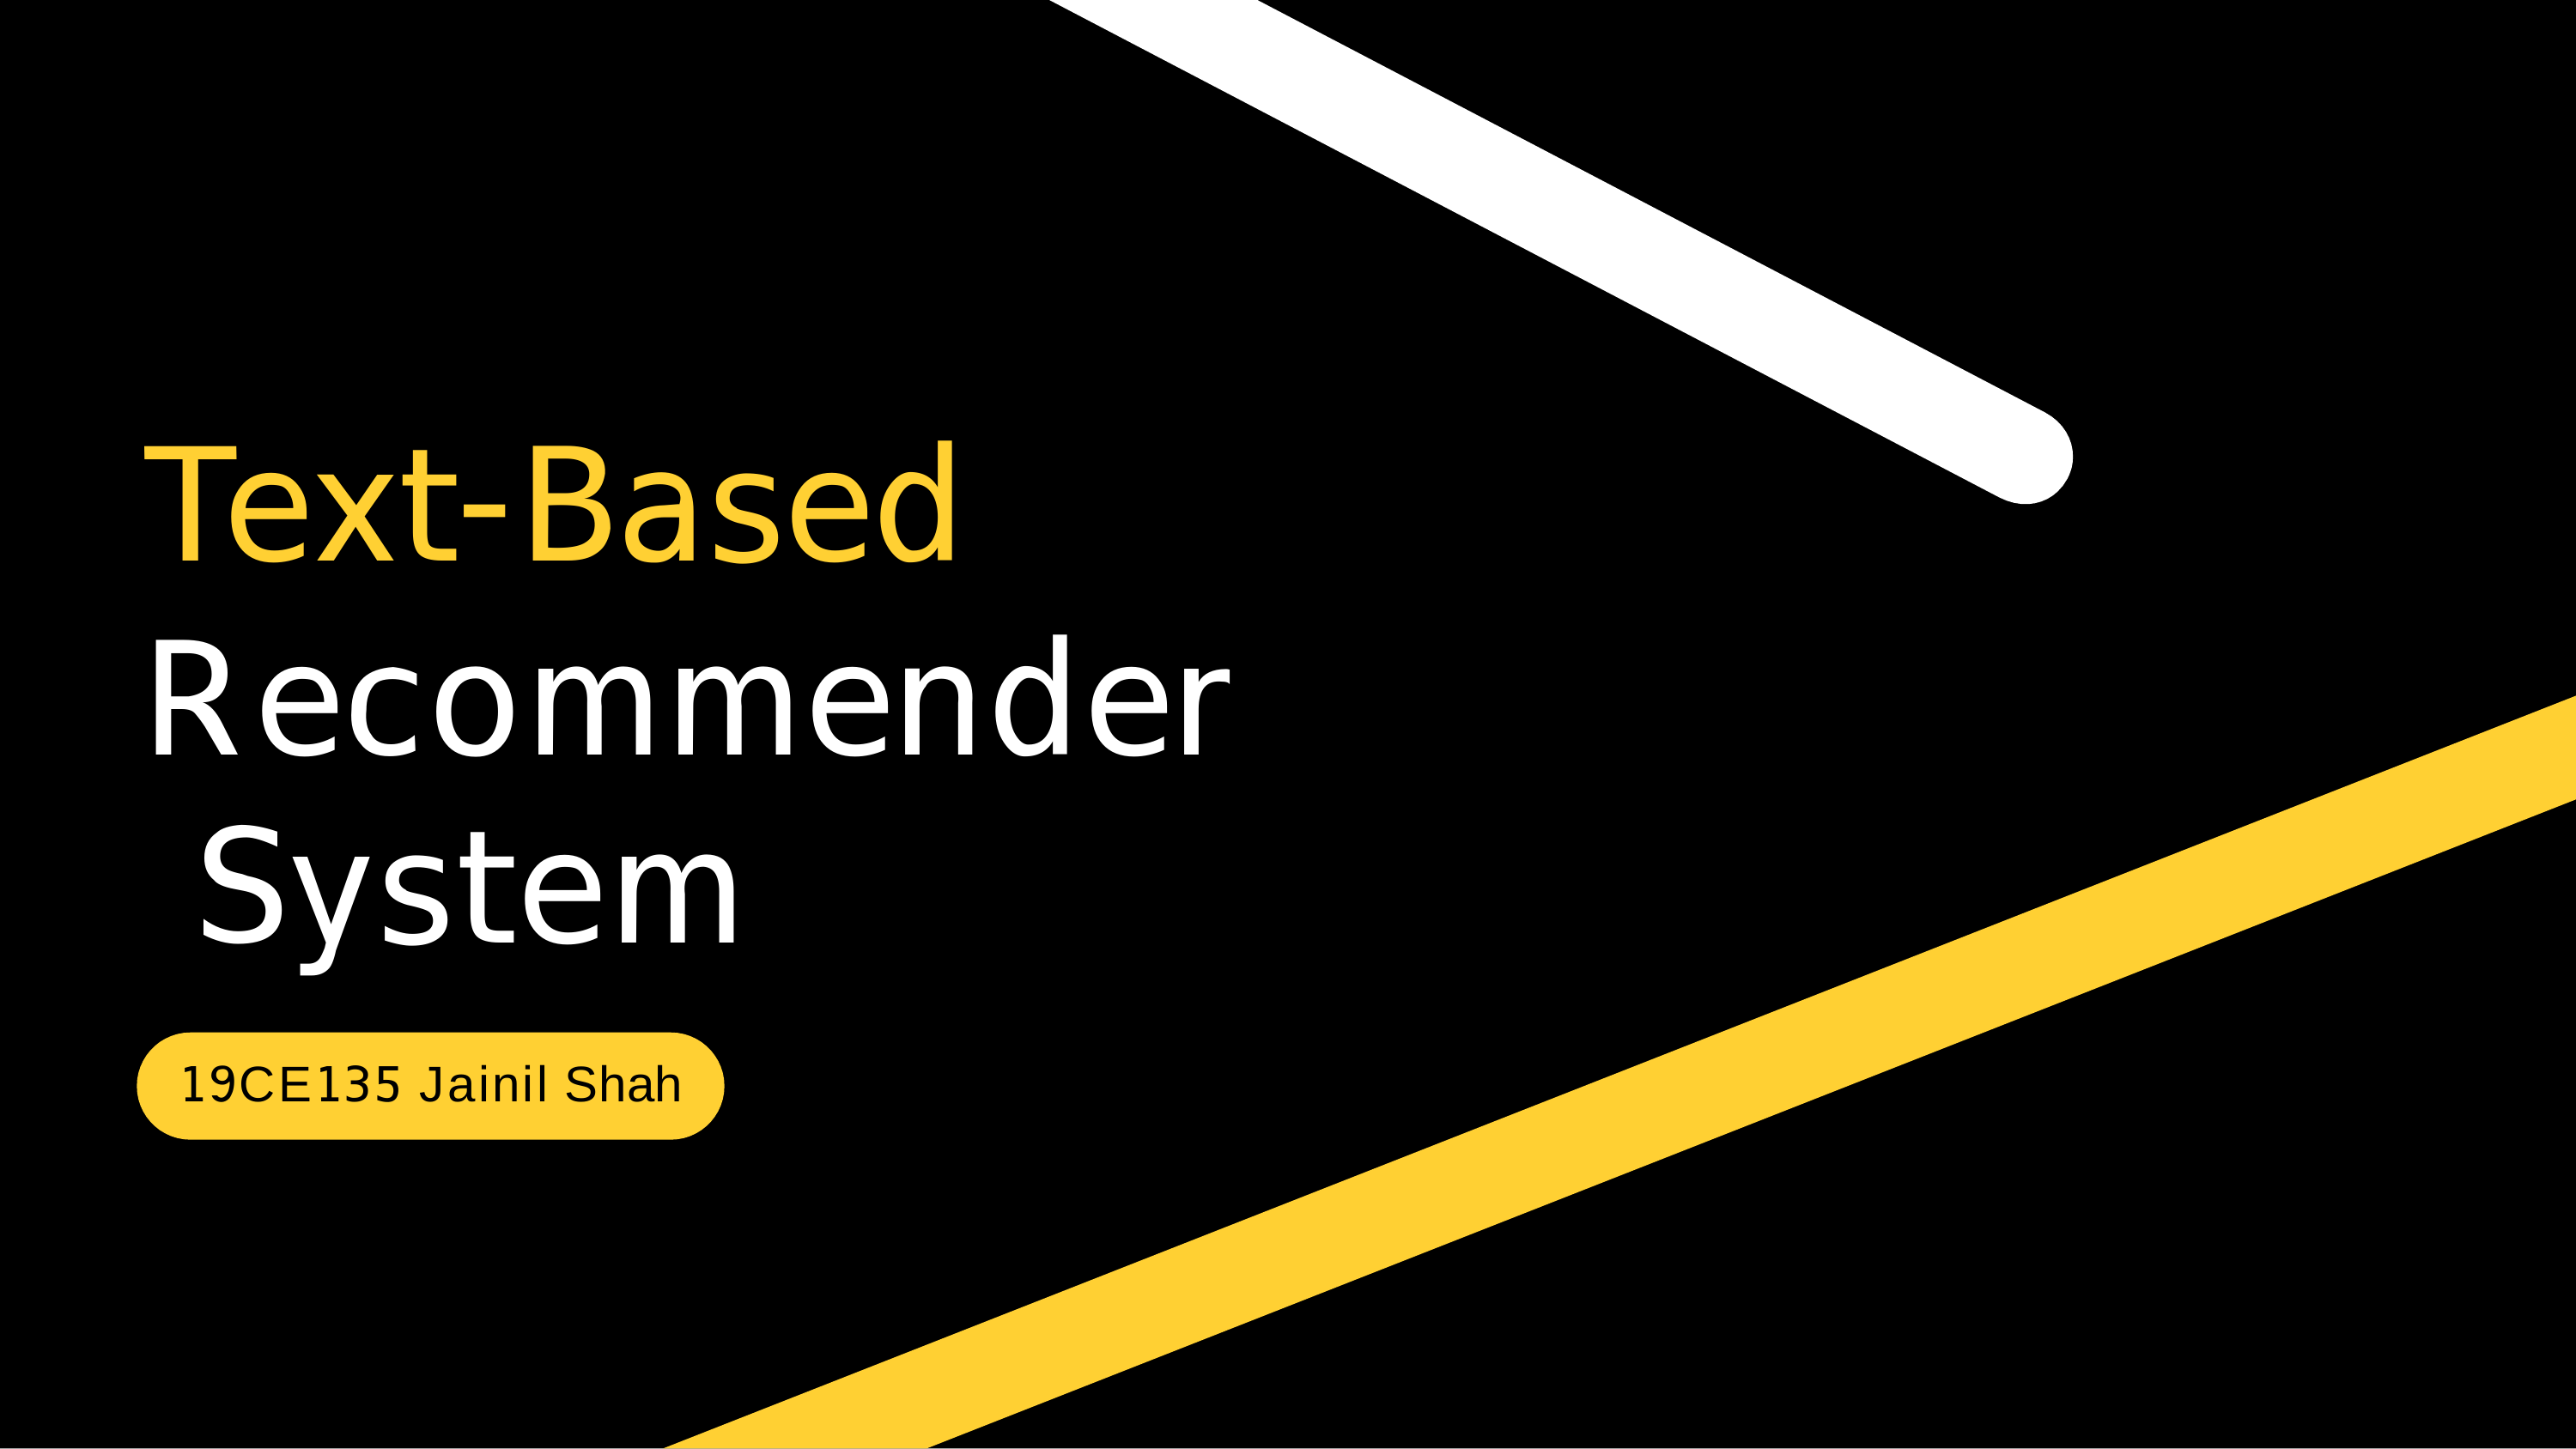

# Text-Based
Recommender  System
19CE135 Jainil Shah